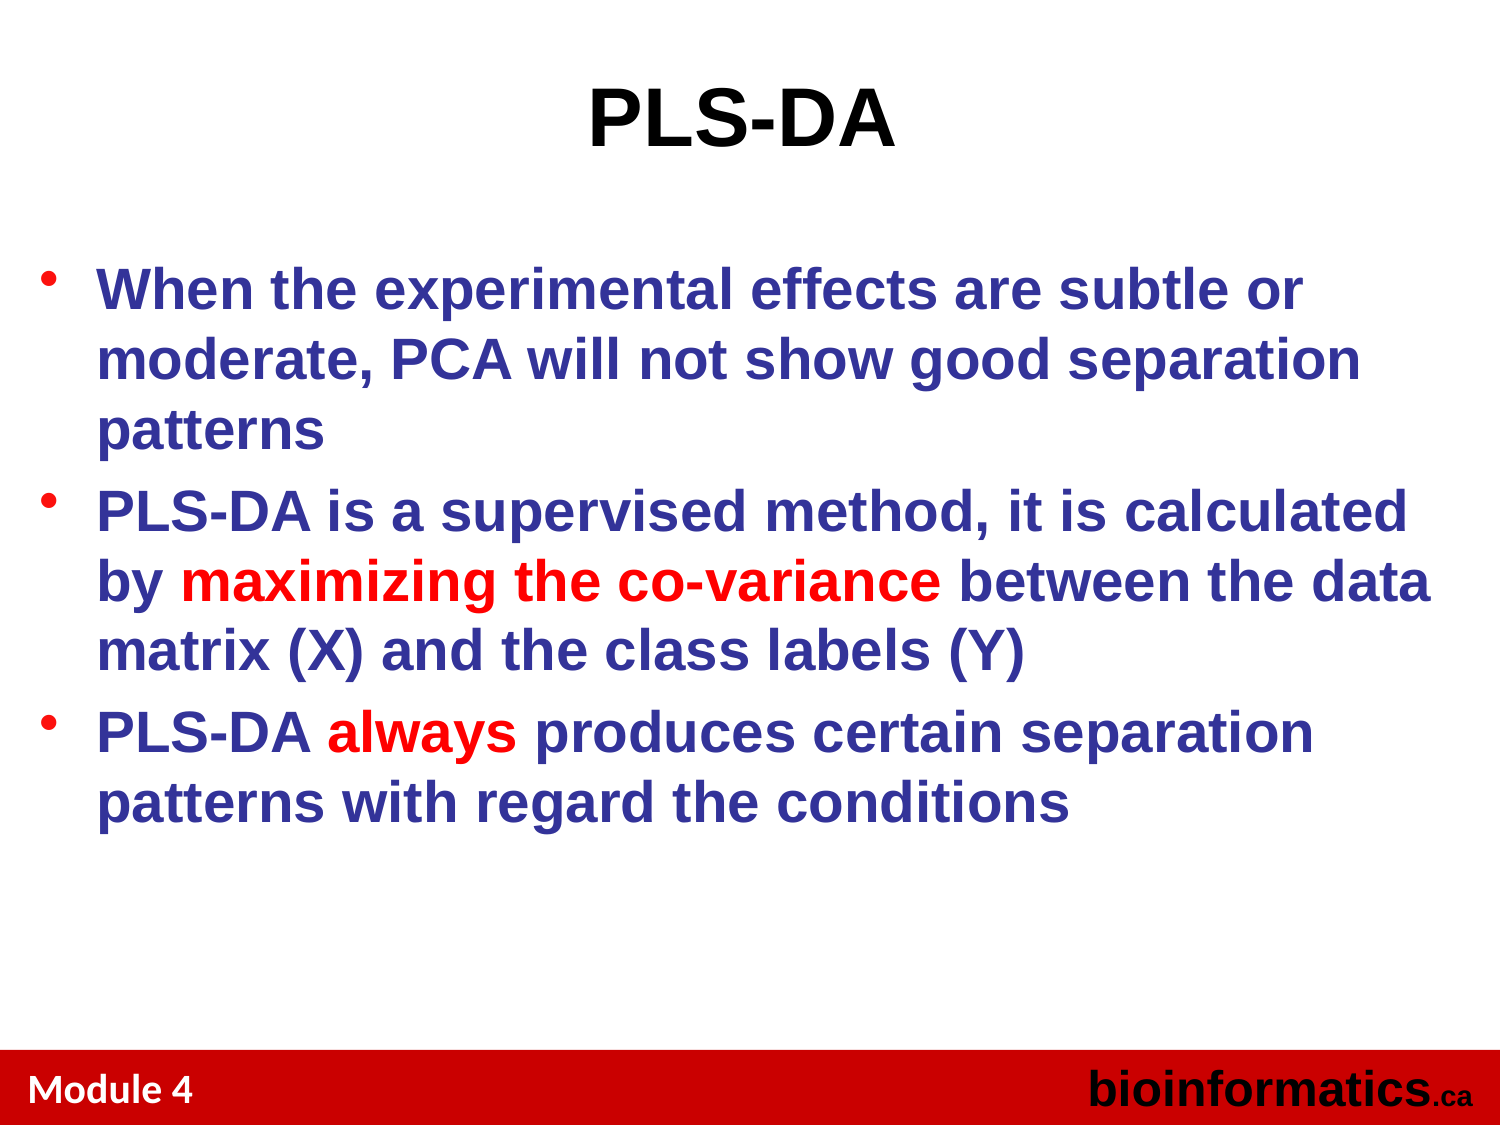

# PLS-DA
When the experimental effects are subtle or moderate, PCA will not show good separation patterns
PLS-DA is a supervised method, it is calculated by maximizing the co-variance between the data matrix (X) and the class labels (Y)
PLS-DA always produces certain separation patterns with regard the conditions